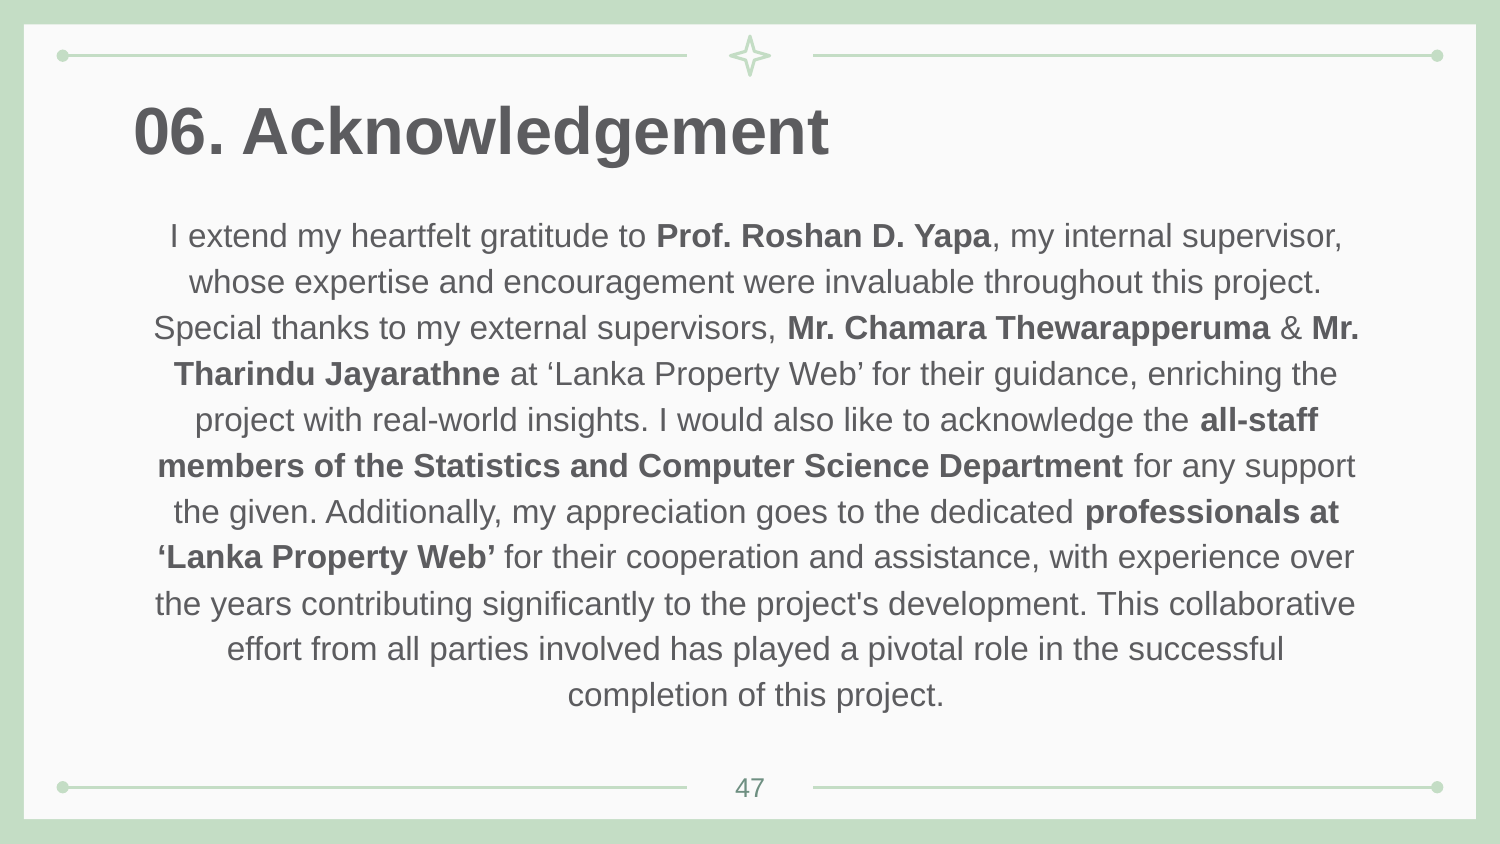

# 06. Acknowledgement
I extend my heartfelt gratitude to Prof. Roshan D. Yapa, my internal supervisor, whose expertise and encouragement were invaluable throughout this project. Special thanks to my external supervisors, Mr. Chamara Thewarapperuma & Mr. Tharindu Jayarathne at ‘Lanka Property Web’ for their guidance, enriching the project with real-world insights. I would also like to acknowledge the all-staff members of the Statistics and Computer Science Department for any support the given. Additionally, my appreciation goes to the dedicated professionals at ‘Lanka Property Web’ for their cooperation and assistance, with experience over the years contributing significantly to the project's development. This collaborative effort from all parties involved has played a pivotal role in the successful completion of this project.
47